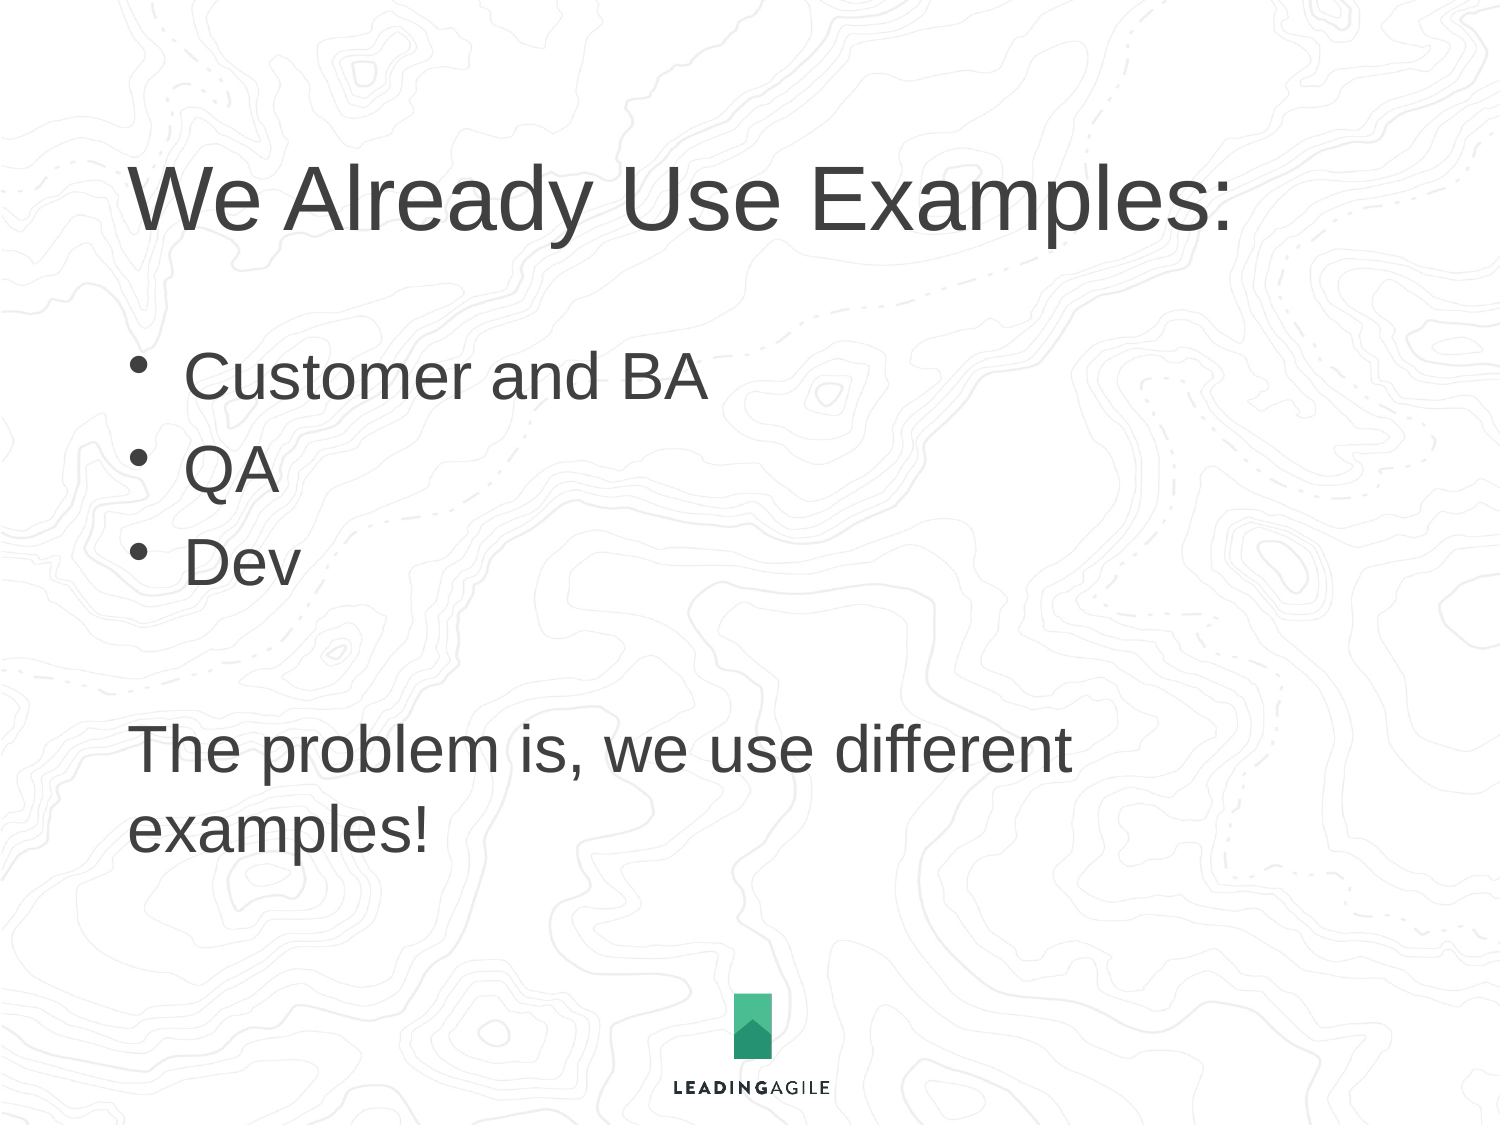

# We Already Use Examples:
Customer and BA
QA
Dev

The problem is, we use different examples!